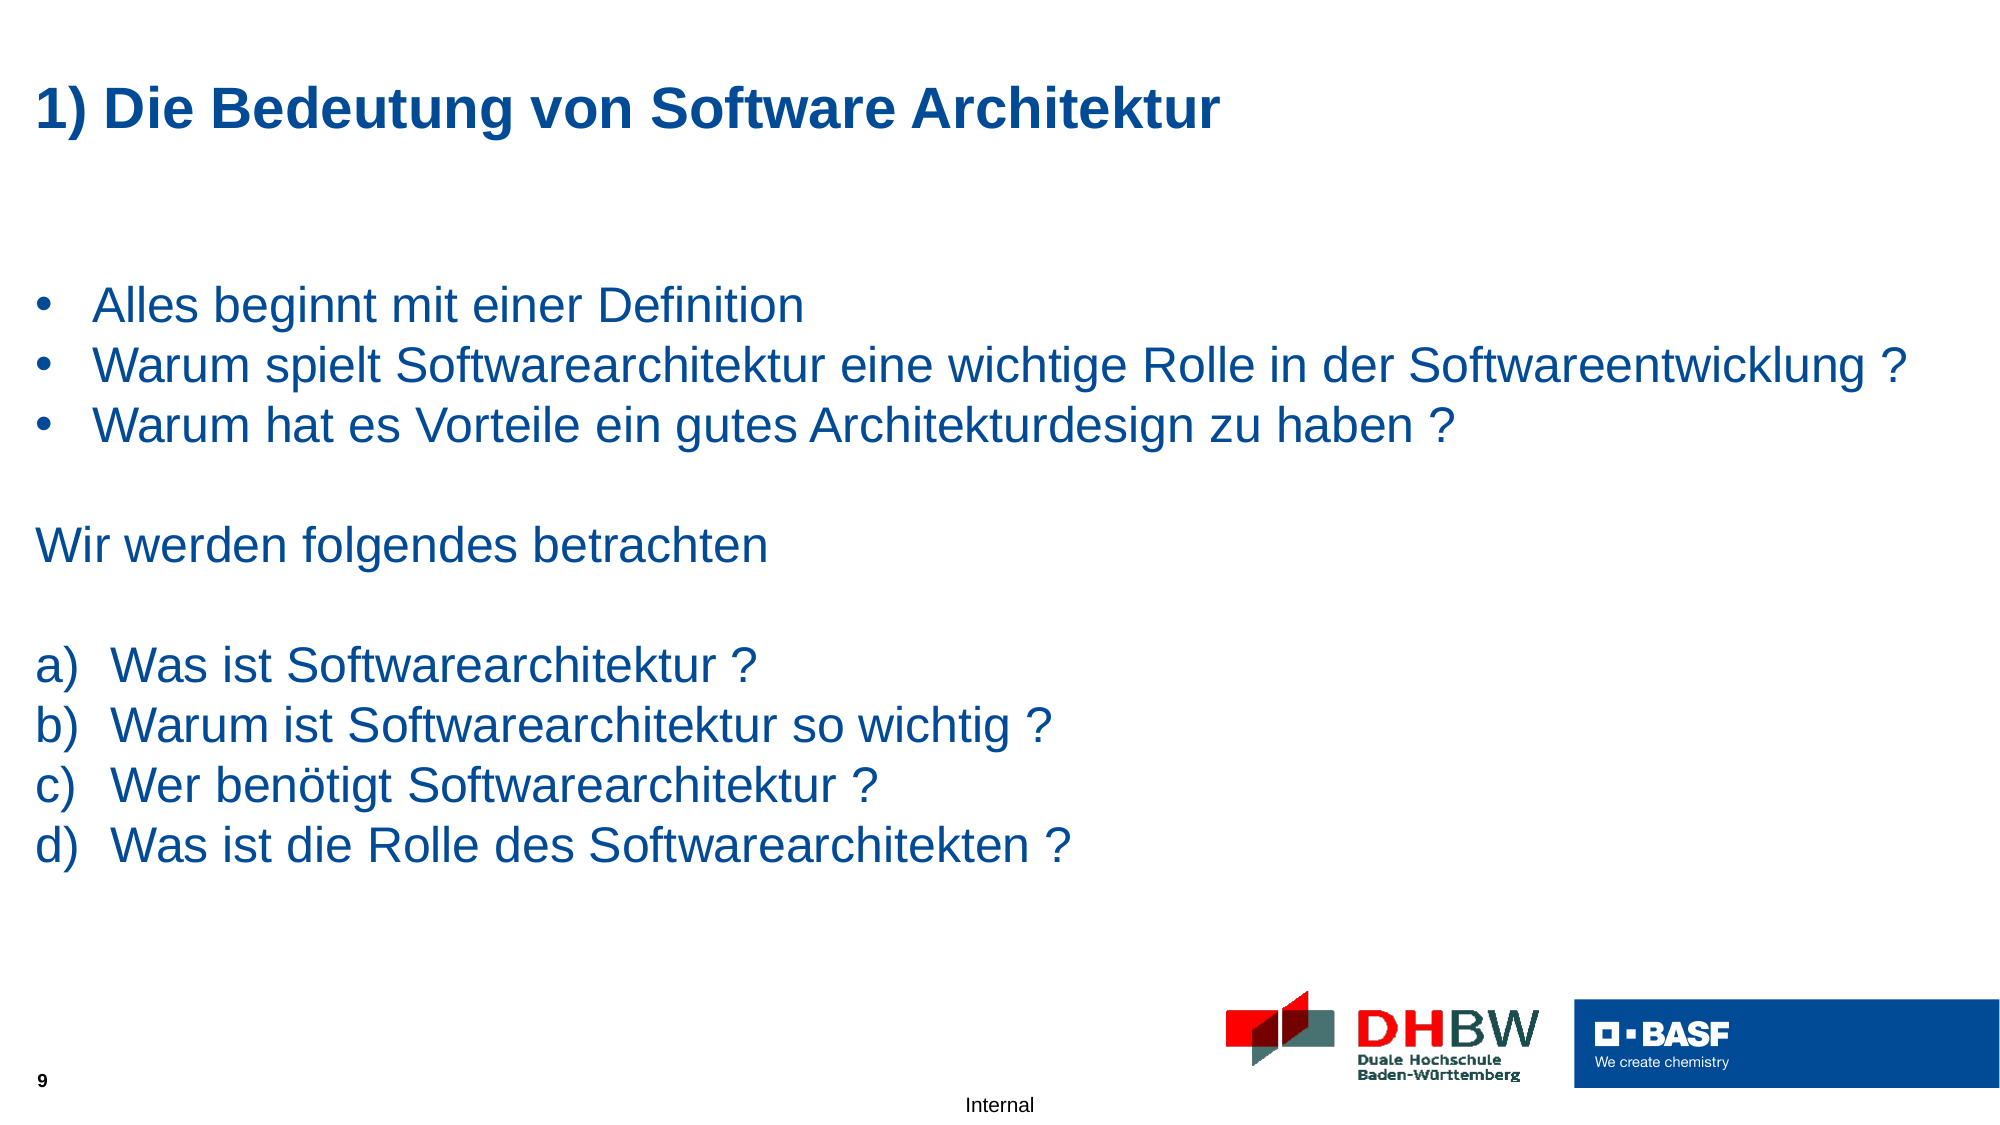

# 1) Die Bedeutung von Software Architektur
Alles beginnt mit einer Definition
Warum spielt Softwarearchitektur eine wichtige Rolle in der Softwareentwicklung ?
Warum hat es Vorteile ein gutes Architekturdesign zu haben ?

Wir werden folgendes betrachten

Was ist Softwarearchitektur ?
Warum ist Softwarearchitektur so wichtig ?
Wer benötigt Softwarearchitektur ?
Was ist die Rolle des Softwarearchitekten ?
9